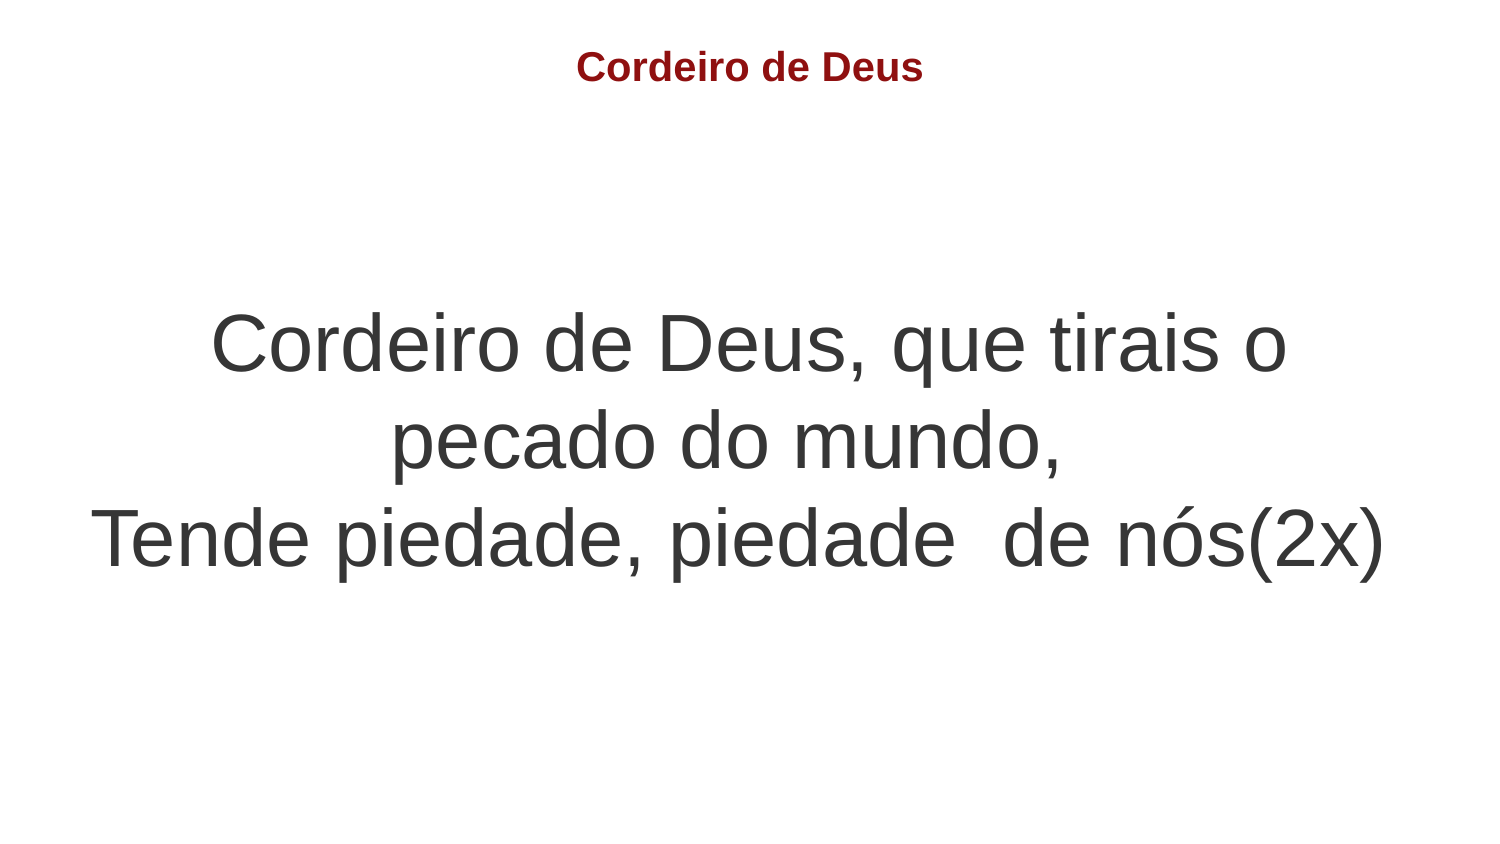

Cordeiro de Deus
Cordeiro de Deus, que tirais o pecado do mundo,
Tende piedade, piedade  de nós(2x)